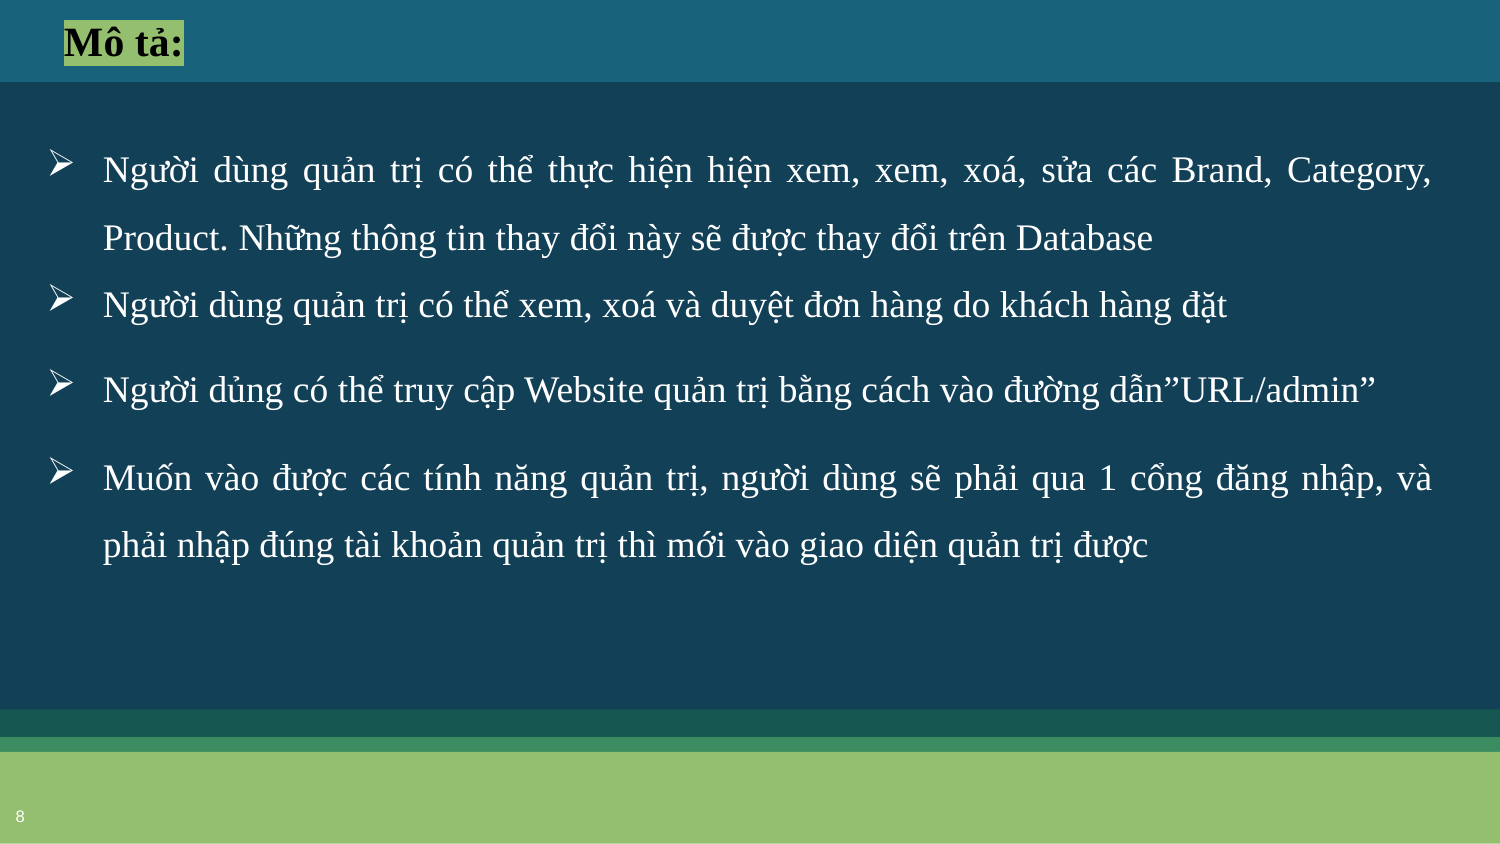

Mô tả:
Người dùng quản trị có thể thực hiện hiện xem, xem, xoá, sửa các Brand, Category, Product. Những thông tin thay đổi này sẽ được thay đổi trên Database
Người dùng quản trị có thể xem, xoá và duyệt đơn hàng do khách hàng đặt
Người dủng có thể truy cập Website quản trị bằng cách vào đường dẫn”URL/admin”
Muốn vào được các tính năng quản trị, người dùng sẽ phải qua 1 cổng đăng nhập, và phải nhập đúng tài khoản quản trị thì mới vào giao diện quản trị được

8